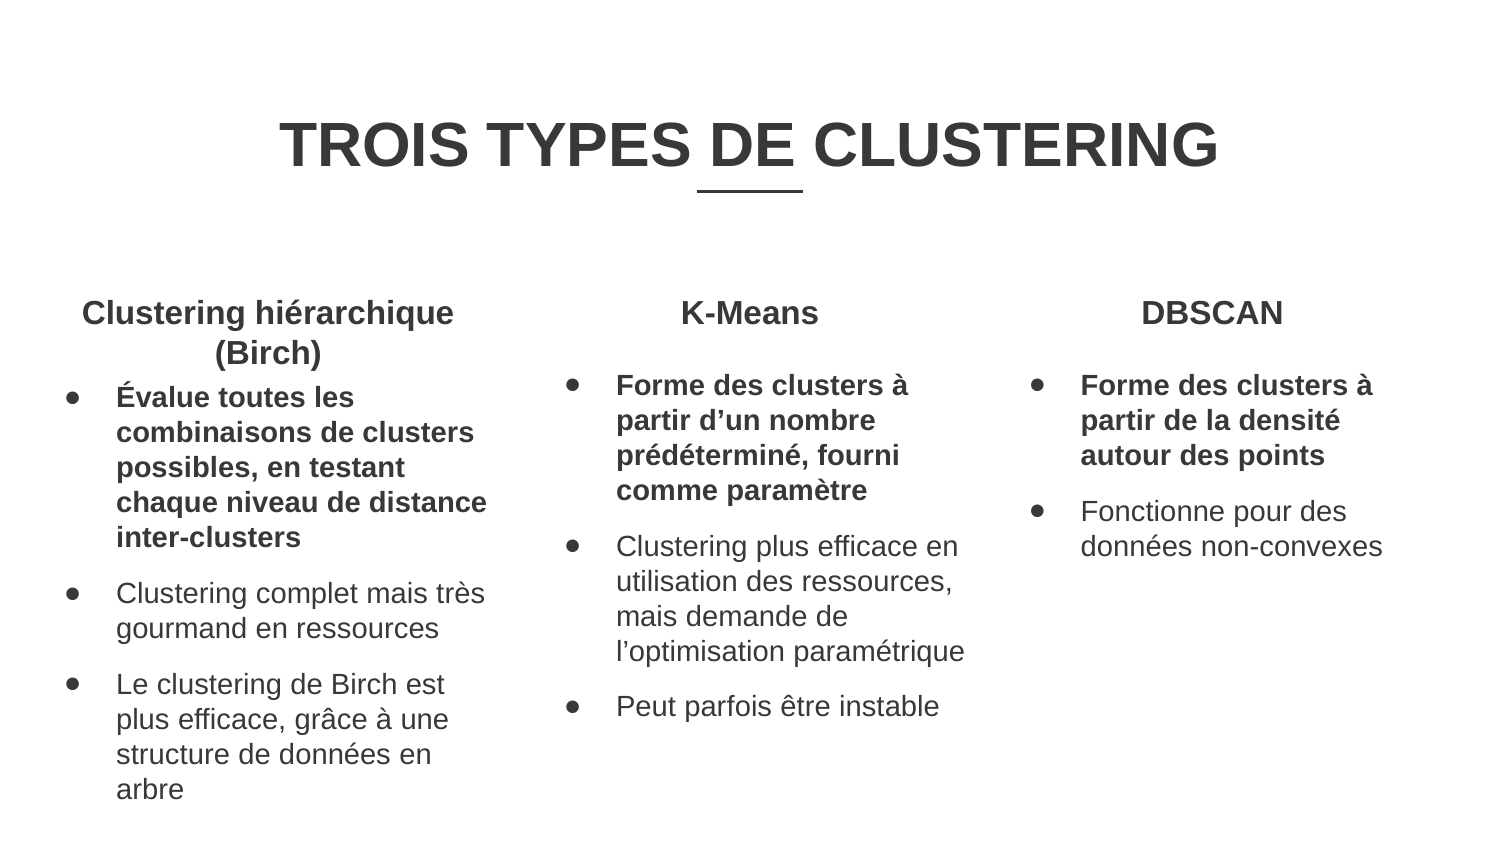

# TROIS TYPES DE CLUSTERING
Clustering hiérarchique (Birch)
K-Means
DBSCAN
Forme des clusters à partir d’un nombre prédéterminé, fourni comme paramètre
Clustering plus efficace en utilisation des ressources, mais demande de l’optimisation paramétrique
Peut parfois être instable

Forme des clusters à partir de la densité autour des points
Fonctionne pour des données non-convexes
Évalue toutes les combinaisons de clusters possibles, en testant chaque niveau de distance inter-clusters
Clustering complet mais très gourmand en ressources
Le clustering de Birch est plus efficace, grâce à une structure de données en arbre